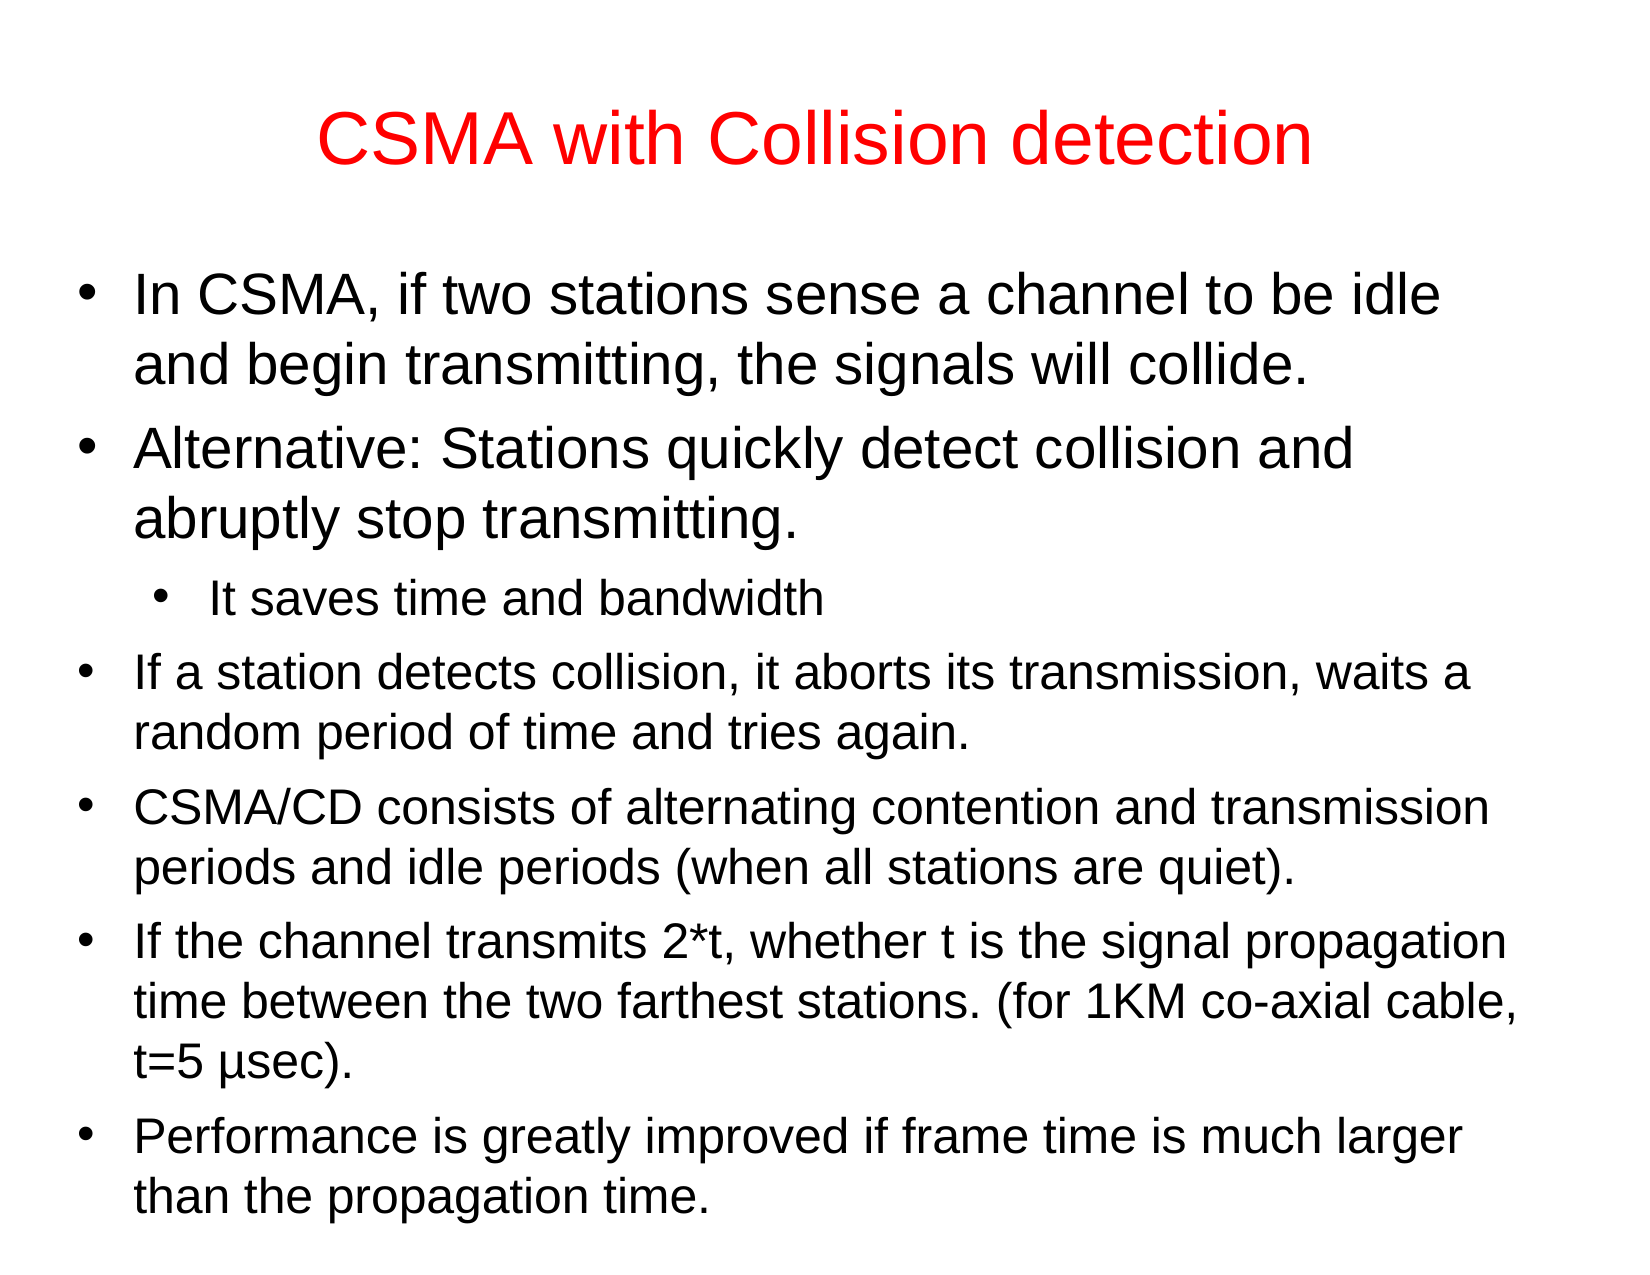

# CSMA with Collision detection
In CSMA, if two stations sense a channel to be idle and begin transmitting, the signals will collide.
Alternative: Stations quickly detect collision and abruptly stop transmitting.
It saves time and bandwidth
If a station detects collision, it aborts its transmission, waits a random period of time and tries again.
CSMA/CD consists of alternating contention and transmission periods and idle periods (when all stations are quiet).
If the channel transmits 2*t, whether t is the signal propagation time between the two farthest stations. (for 1KM co-axial cable, t=5 µsec).
Performance is greatly improved if frame time is much larger than the propagation time.